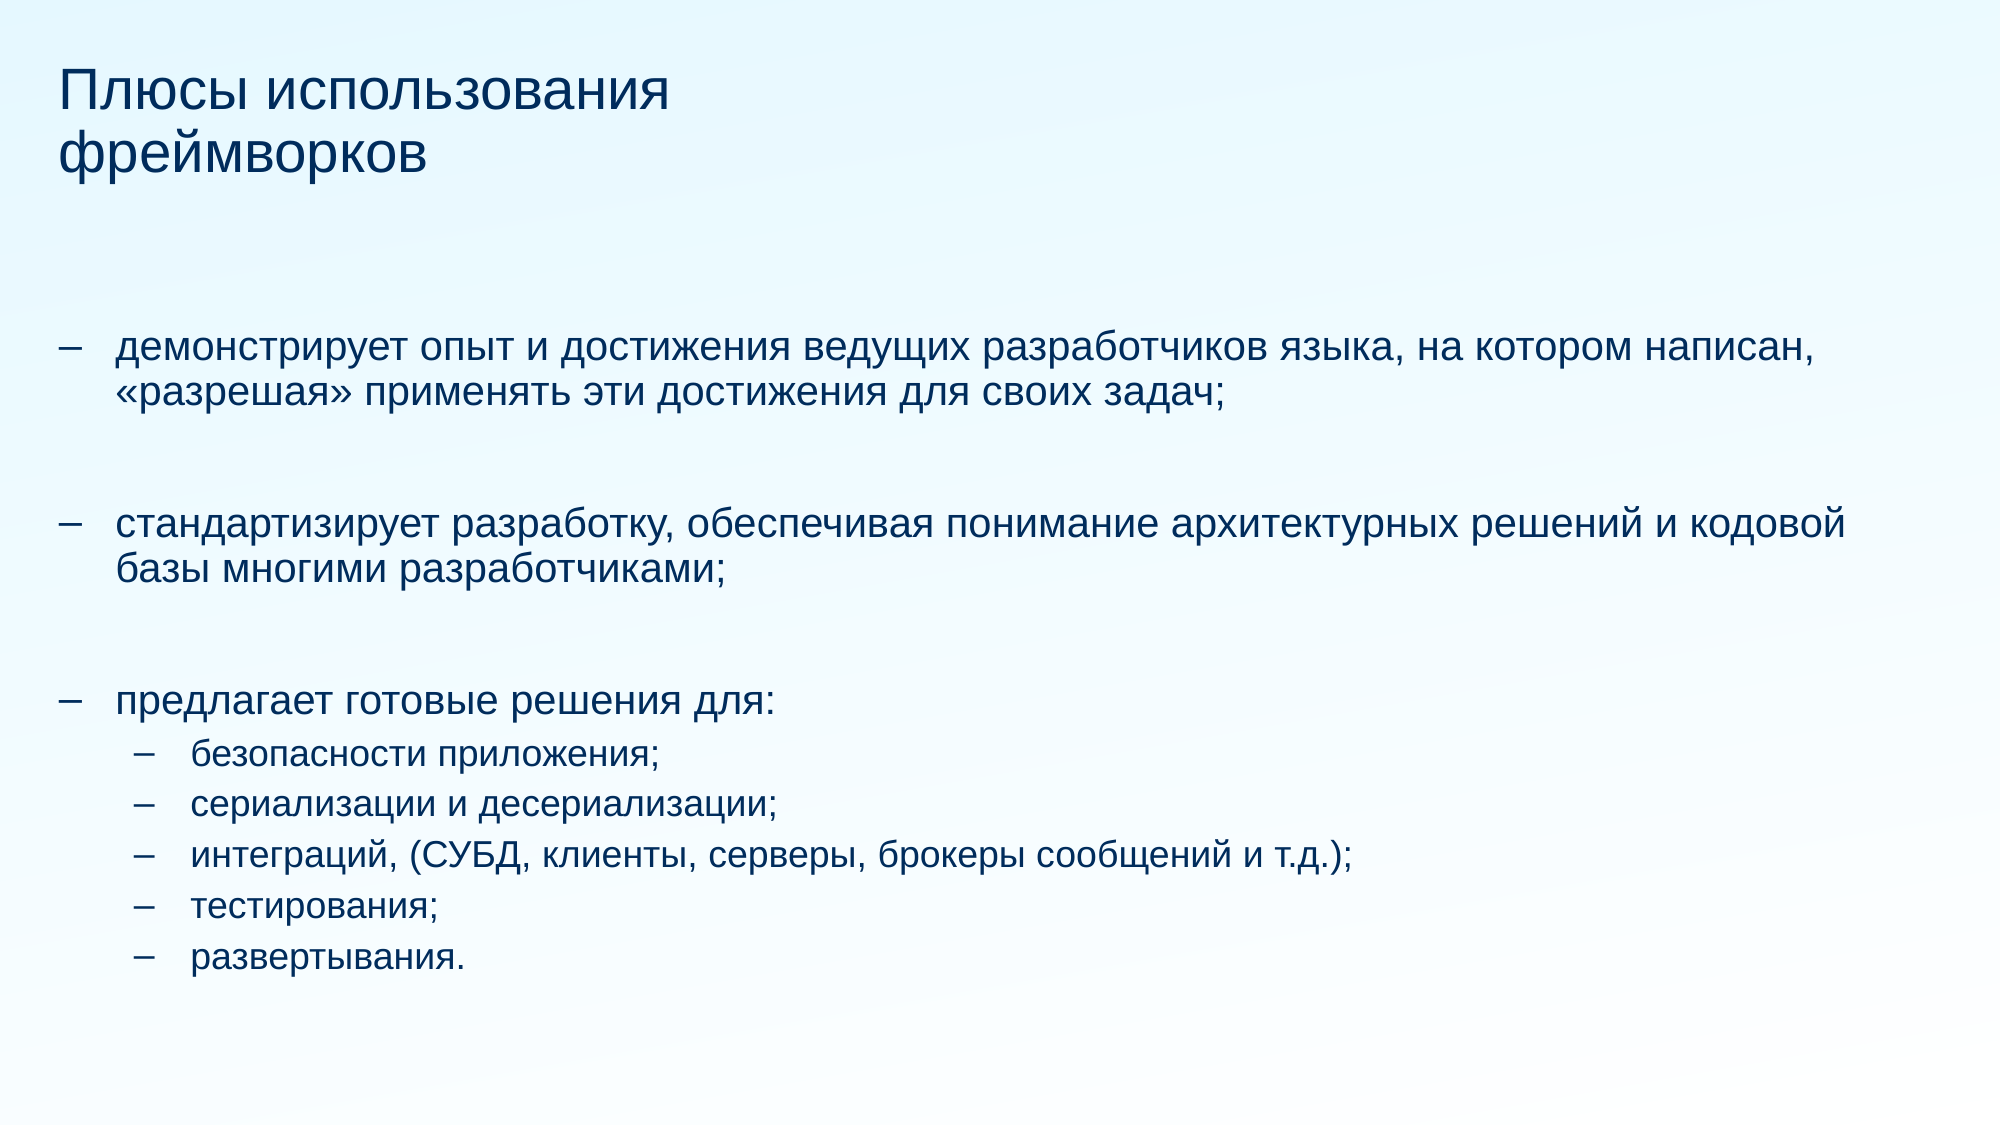

# Плюсы использования фреймворков
демонстрирует опыт и достижения ведущих разработчиков языка, на котором написан, «разрешая» применять эти достижения для своих задач;

стандартизирует разработку, обеспечивая понимание архитектурных решений и кодовой базы многими разработчиками;

предлагает готовые решения для:
безопасности приложения;
сериализации и десериализации;
интеграций, (СУБД, клиенты, серверы, брокеры сообщений и т.д.);
тестирования;
развертывания.